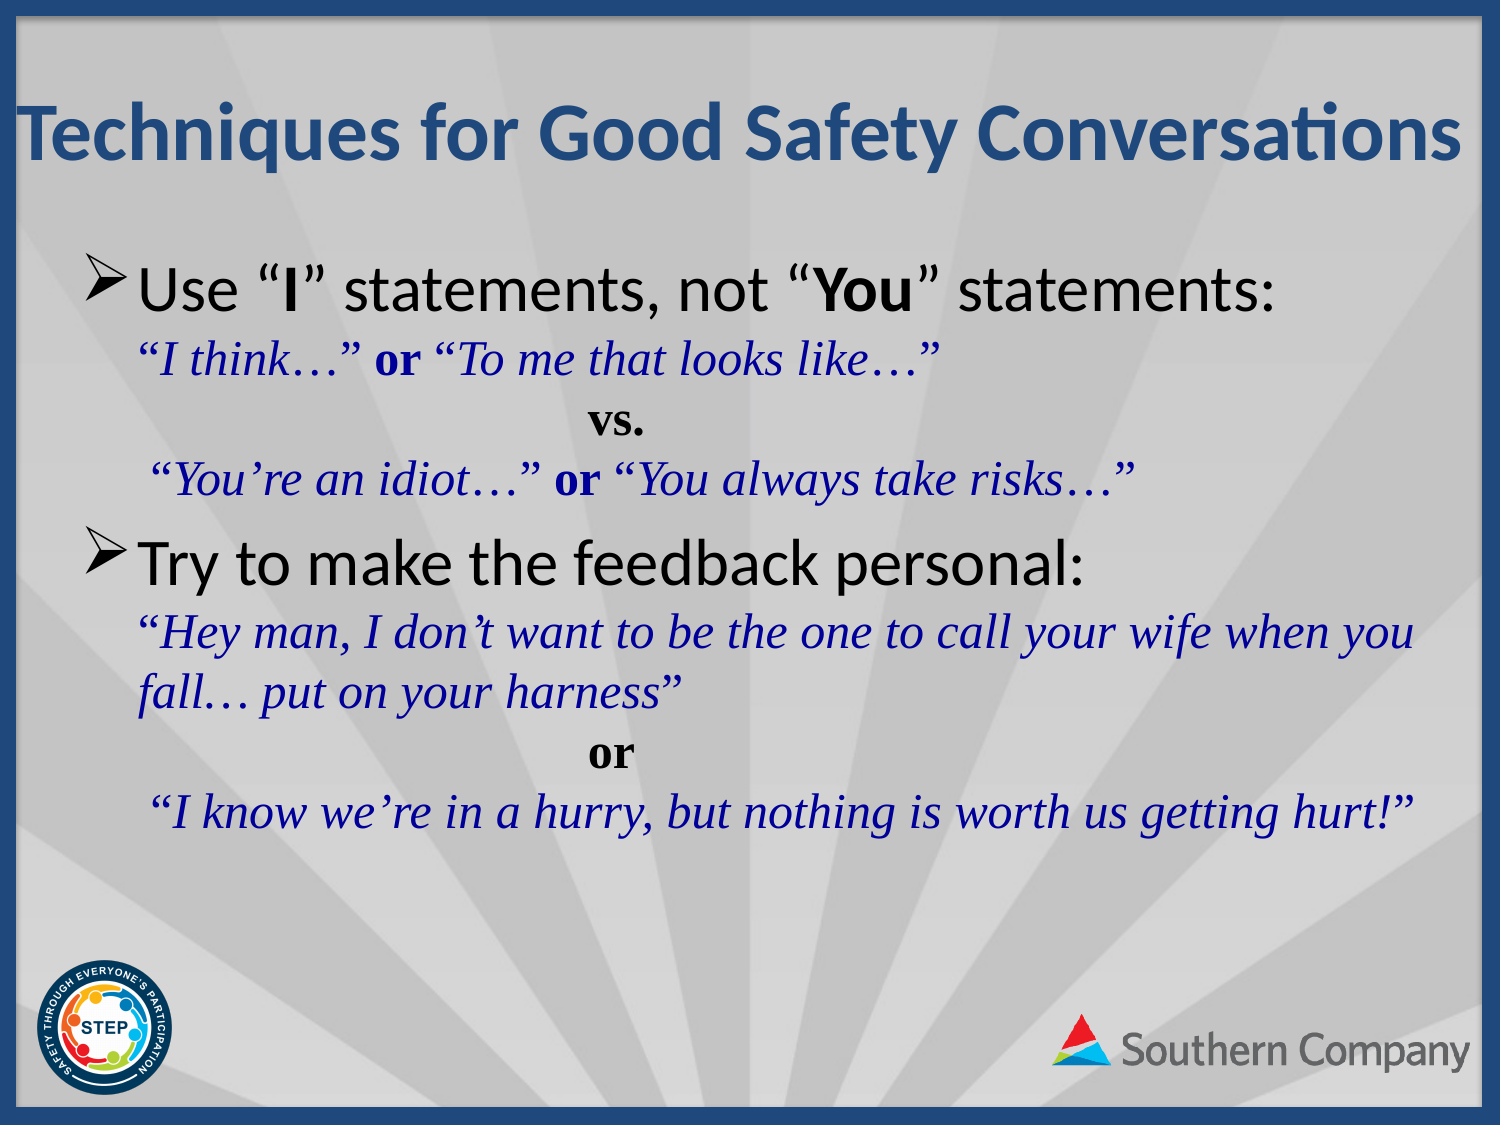

# Techniques for Good Safety Conversations
Use “I” statements, not “You” statements:
“I think…” or “To me that looks like…”
			vs.
 “You’re an idiot…” or “You always take risks…”
Try to make the feedback personal:
“Hey man, I don’t want to be the one to call your wife when you fall… put on your harness”
			or
 “I know we’re in a hurry, but nothing is worth us getting hurt!”